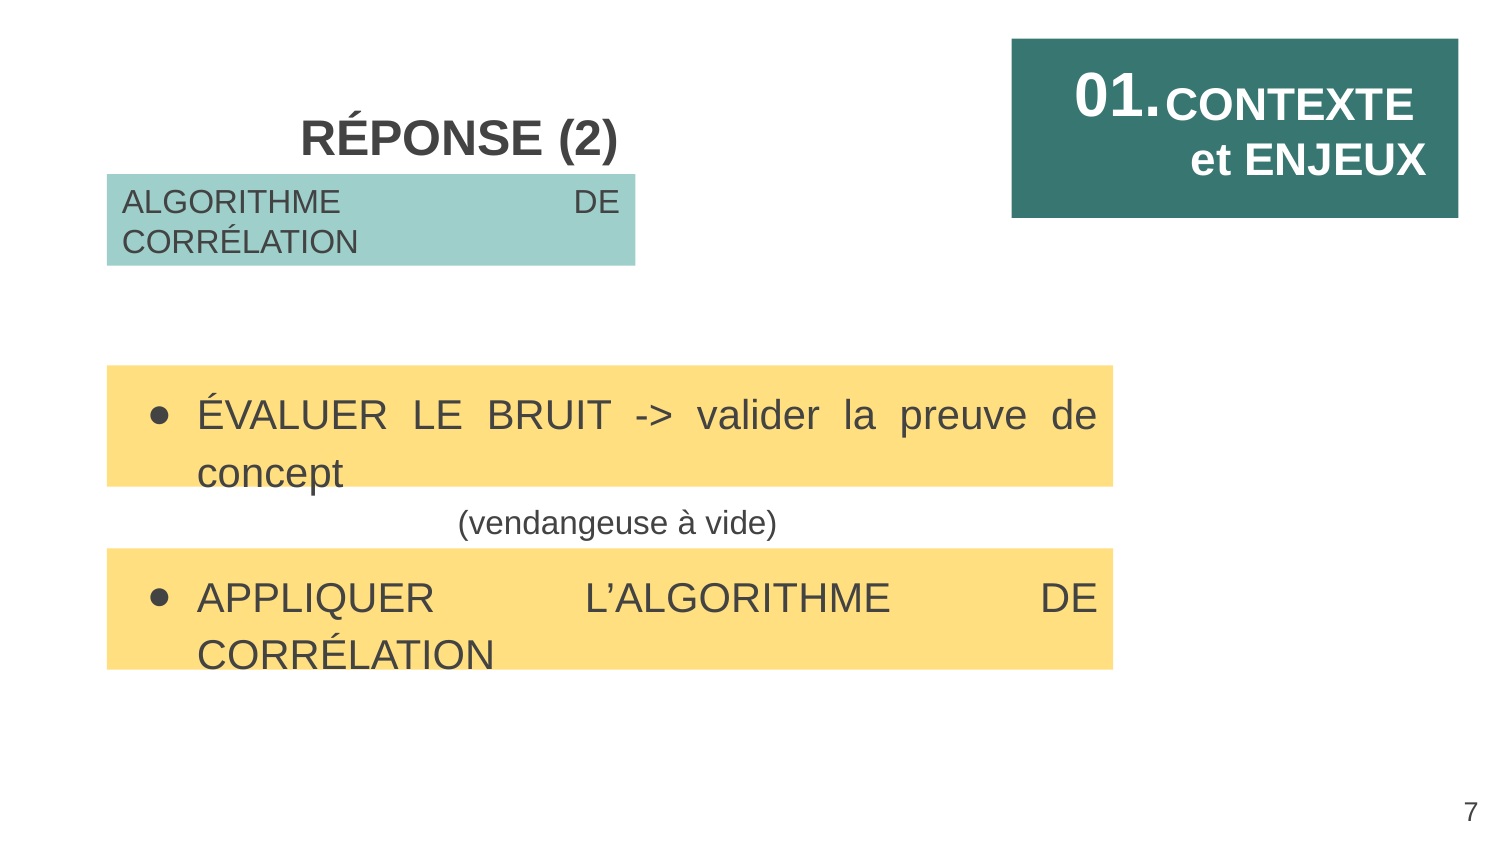

01.
CONTEXTE
et ENJEUX
# RÉPONSE (2)
ALGORITHME DE CORRÉLATION
ÉVALUER LE BRUIT -> valider la preuve de concept
 (vendangeuse à vide)
APPLIQUER L’ALGORITHME DE CORRÉLATION
7